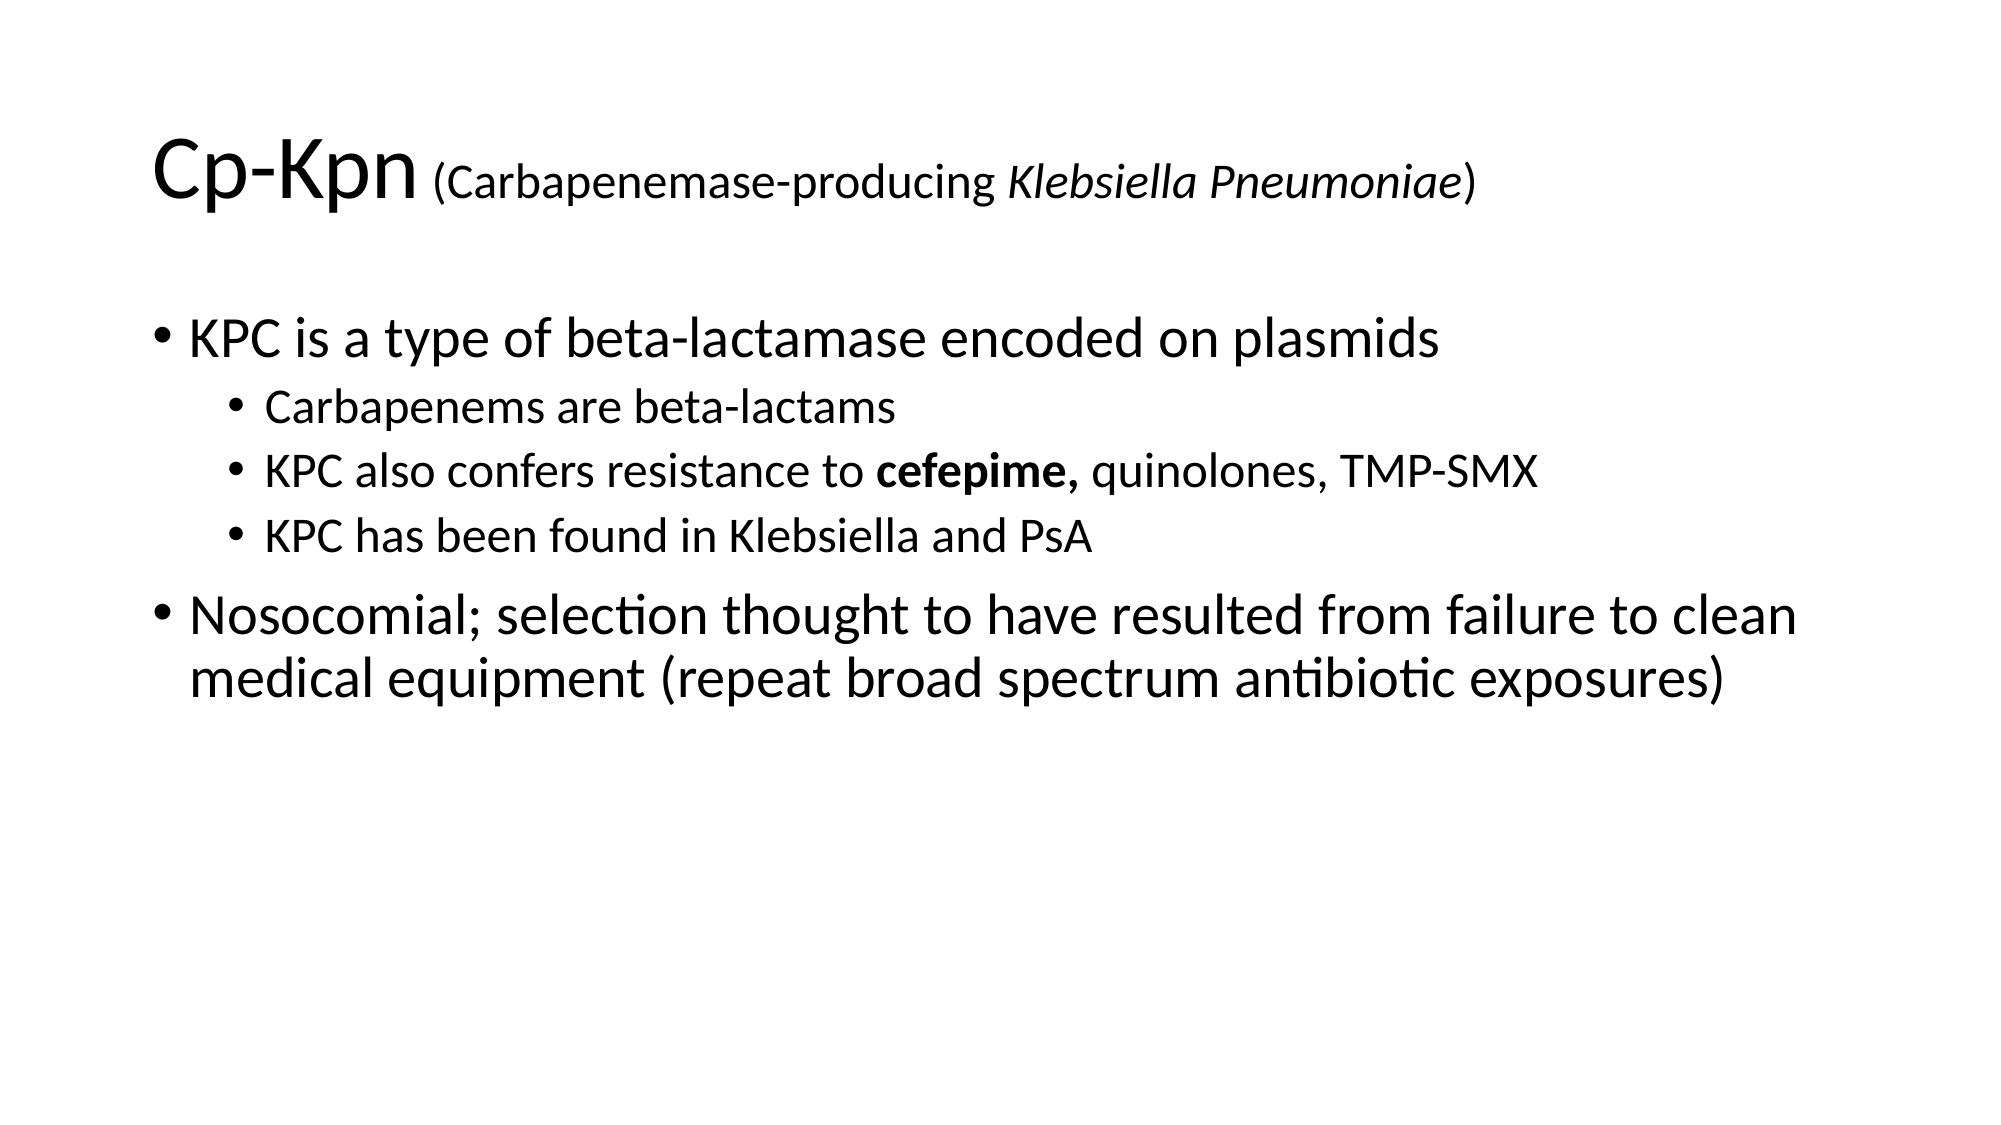

# Cp-Kpn (Carbapenemase-producing Klebsiella Pneumoniae)
KPC is a type of beta-lactamase encoded on plasmids
Carbapenems are beta-lactams
KPC also confers resistance to cefepime, quinolones, TMP-SMX
KPC has been found in Klebsiella and PsA
Nosocomial; selection thought to have resulted from failure to clean medical equipment (repeat broad spectrum antibiotic exposures)